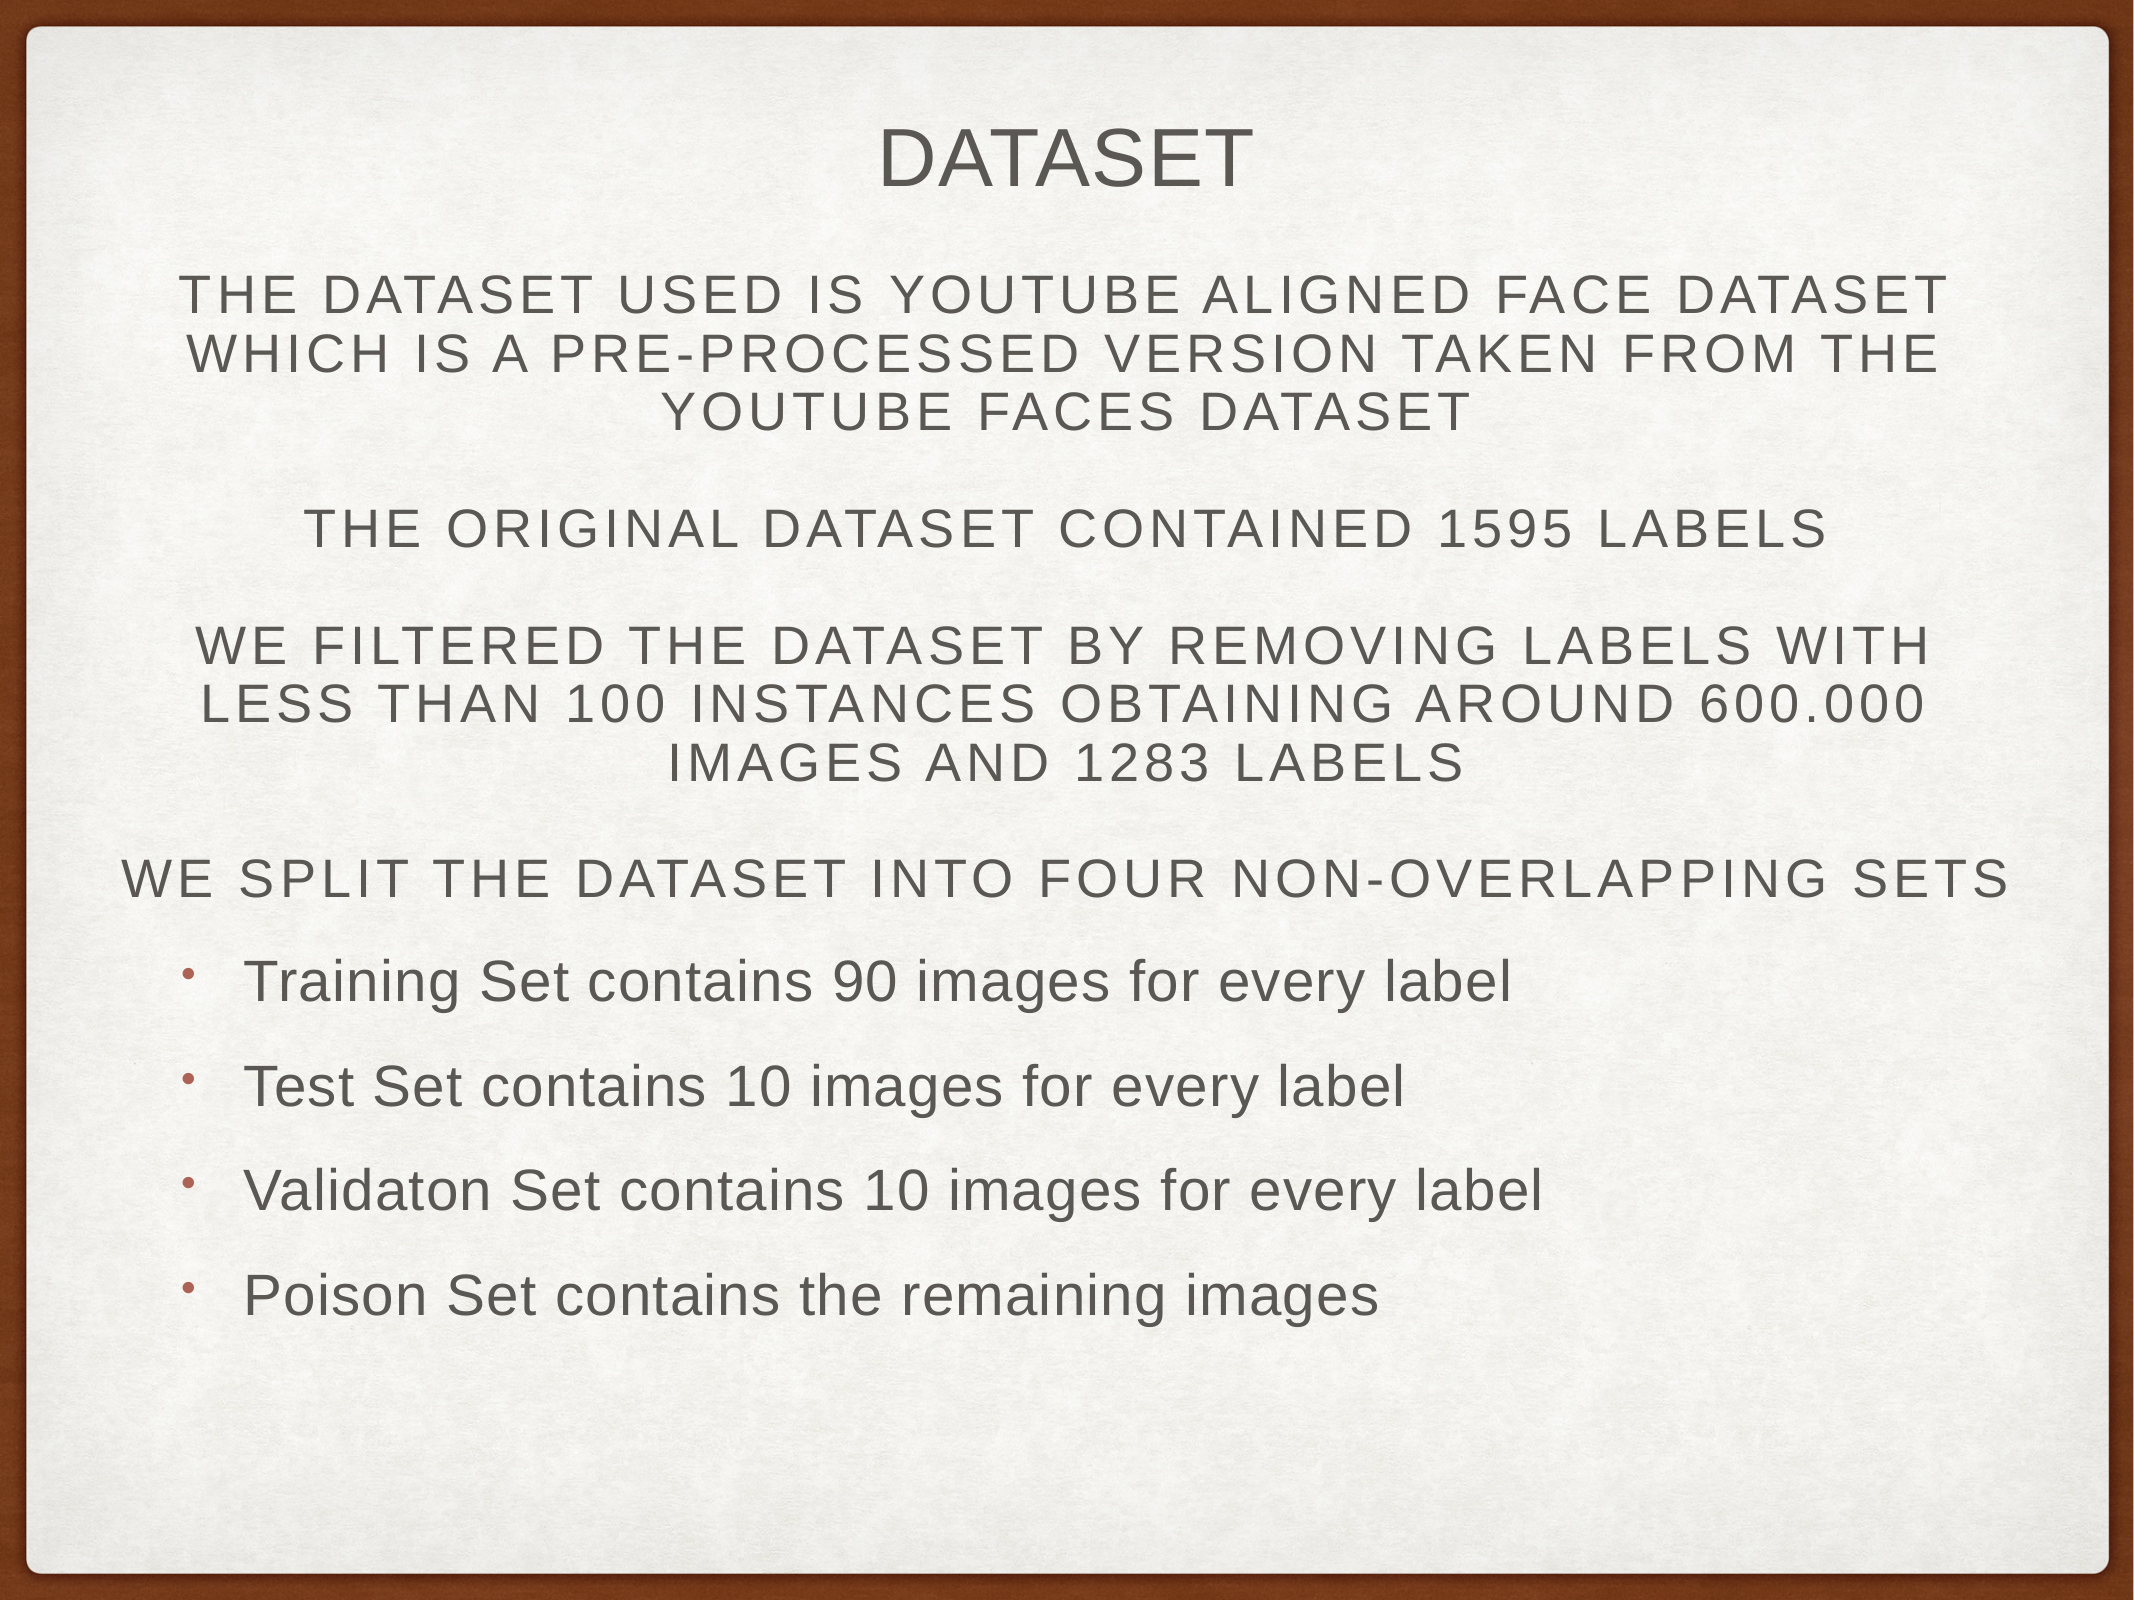

# Dataset
The dataset used is YouTube Aligned Face dataset which is a pre-processed version taken from the YouTube Faces dataset
The original dataset contained 1595 labels
We filtered the dataset by removing labels with less than 100 instances obtaining around 600.000 images and 1283 labels
We split the dataset into four non-overlapping sets
Training Set contains 90 images for every label
Test Set contains 10 images for every label
Validaton Set contains 10 images for every label
Poison Set contains the remaining images